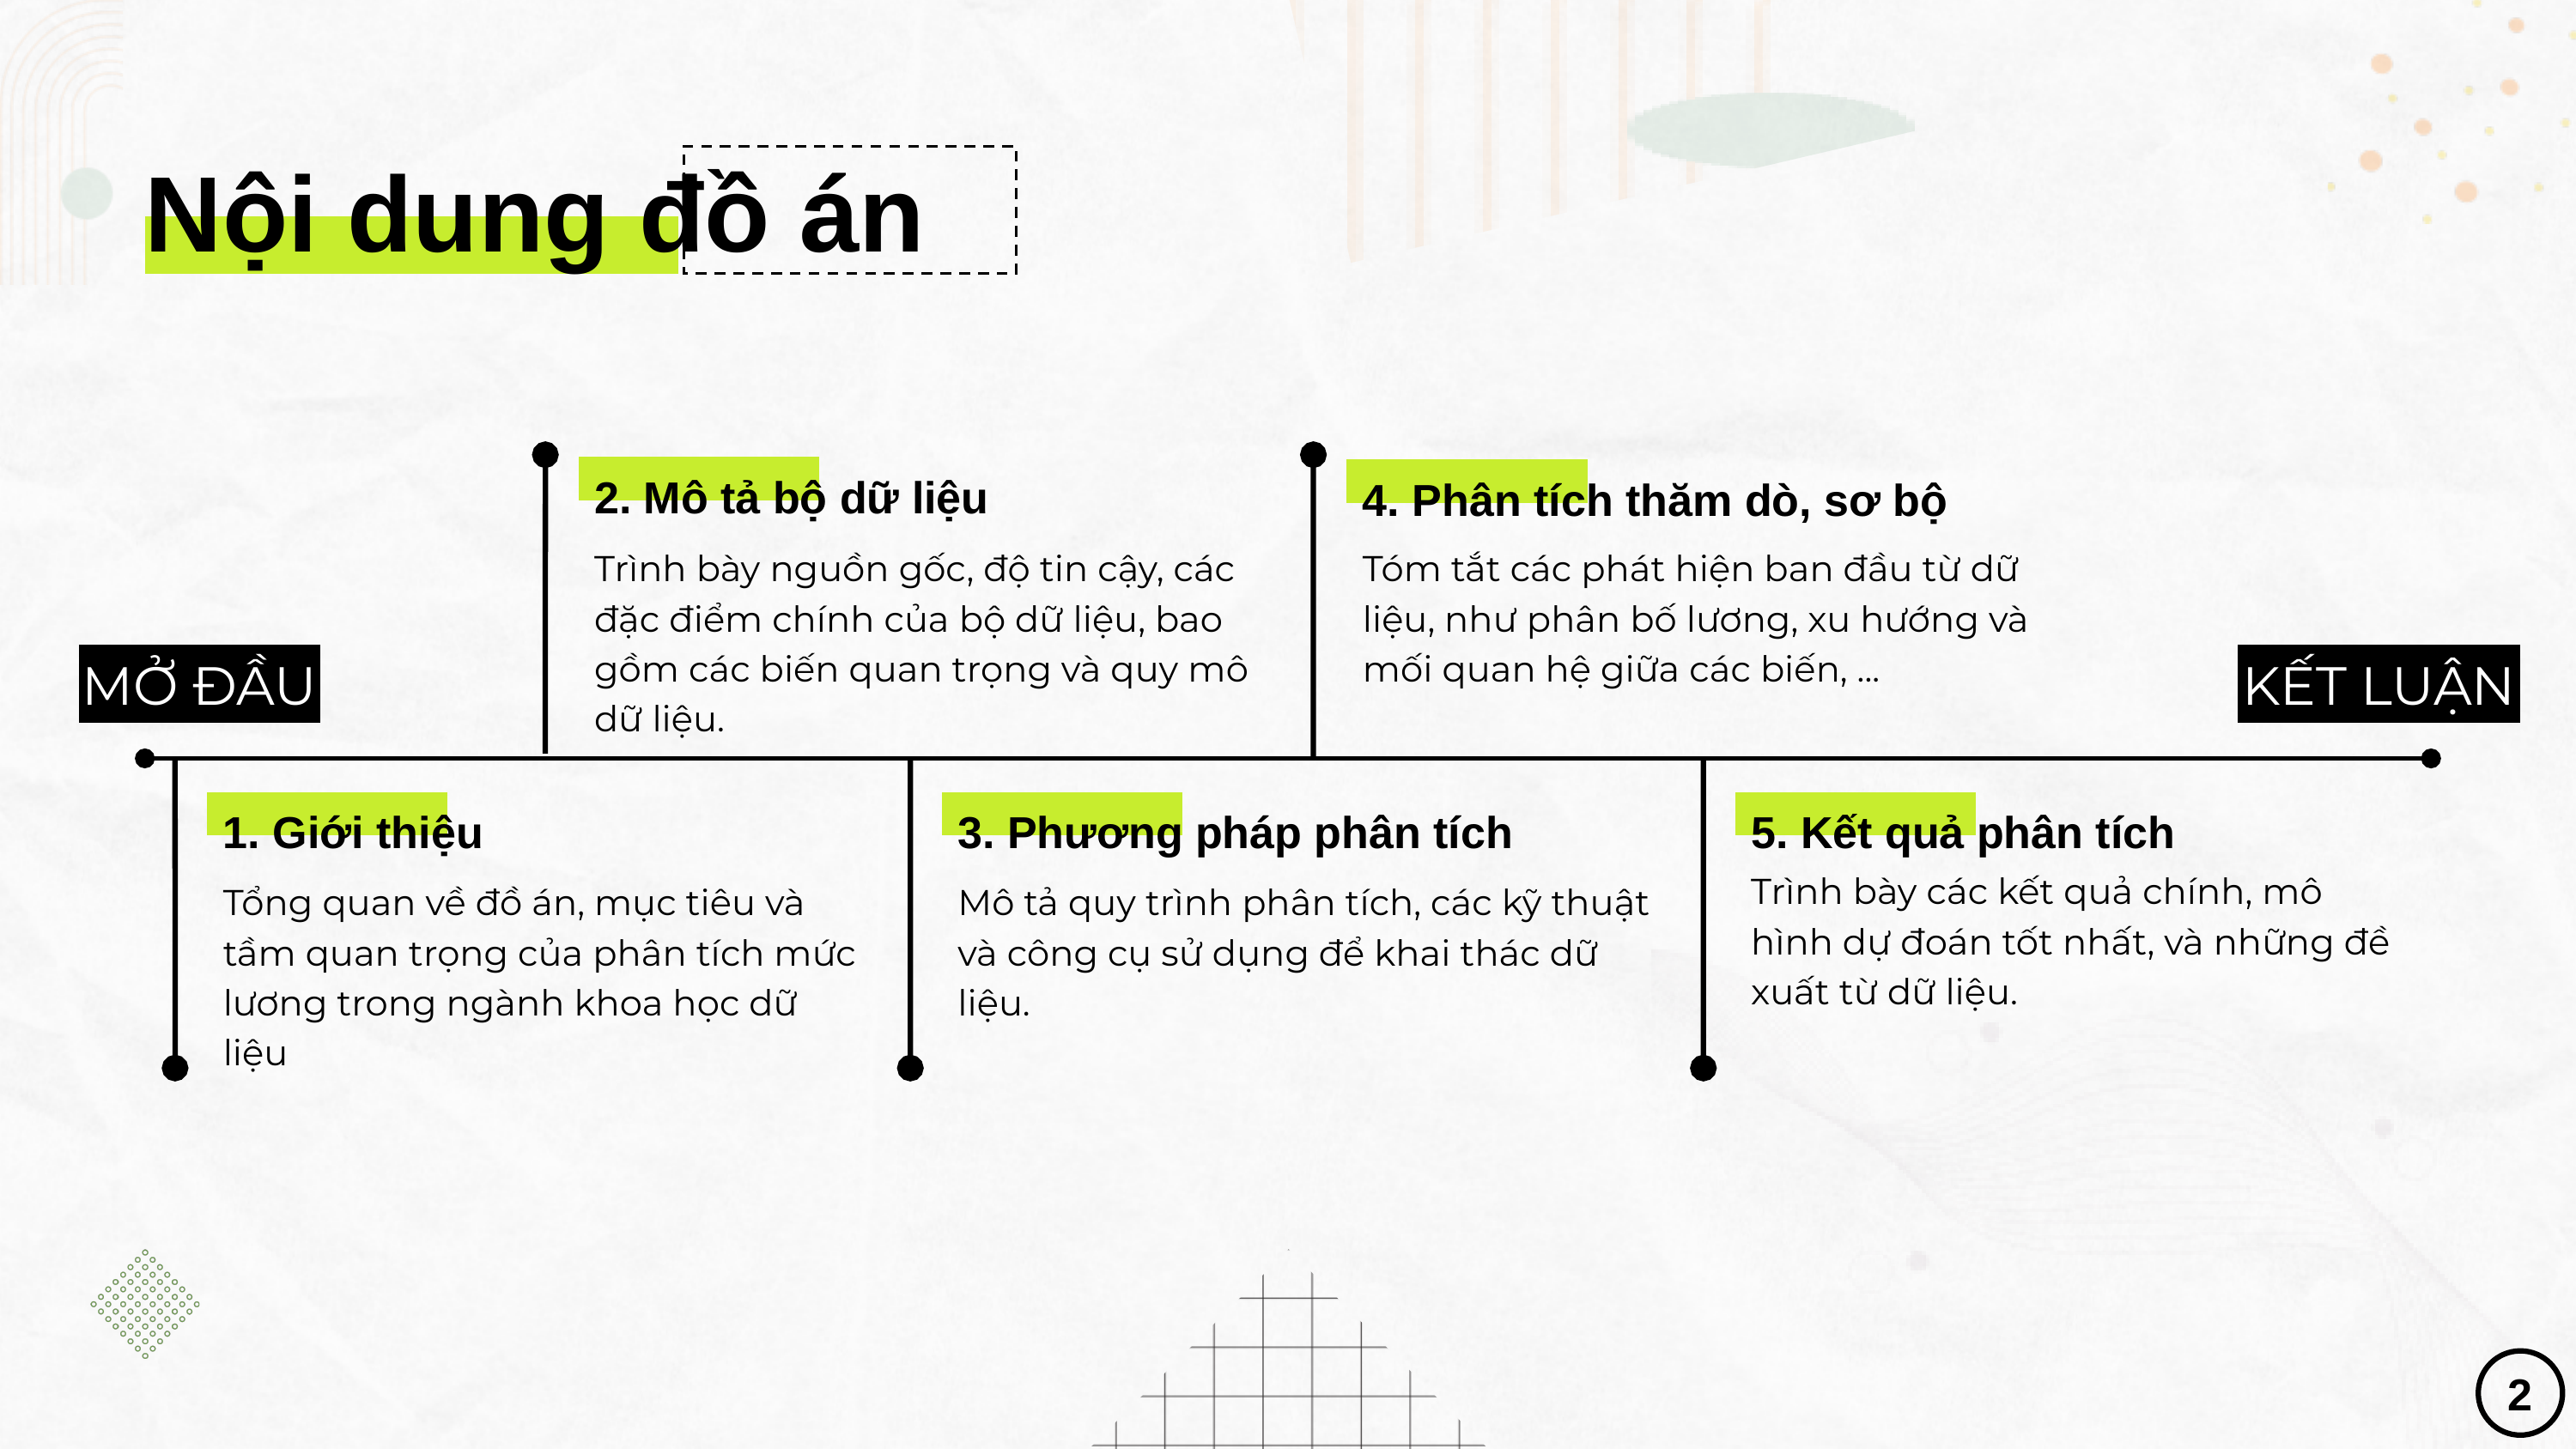

Nội dung đồ án

2. Mô tả bộ dữ liệu
Trình bày nguồn gốc, độ tin cậy, các đặc điểm chính của bộ dữ liệu, bao gồm các biến quan trọng và quy mô dữ liệu.

4. Phân tích thăm dò, sơ bộ
Tóm tắt các phát hiện ban đầu từ dữ liệu, như phân bố lương, xu hướng và mối quan hệ giữa các biến, ...

MỞ ĐẦU

KẾT LUẬN

1. Giới thiệu
Tổng quan về đồ án, mục tiêu và tầm quan trọng của phân tích mức lương trong ngành khoa học dữ liệu

3. Phương pháp phân tích
Mô tả quy trình phân tích, các kỹ thuật và công cụ sử dụng để khai thác dữ liệu.

5. Kết quả phân tích
Trình bày các kết quả chính, mô hình dự đoán tốt nhất, và những đề xuất từ dữ liệu.

2